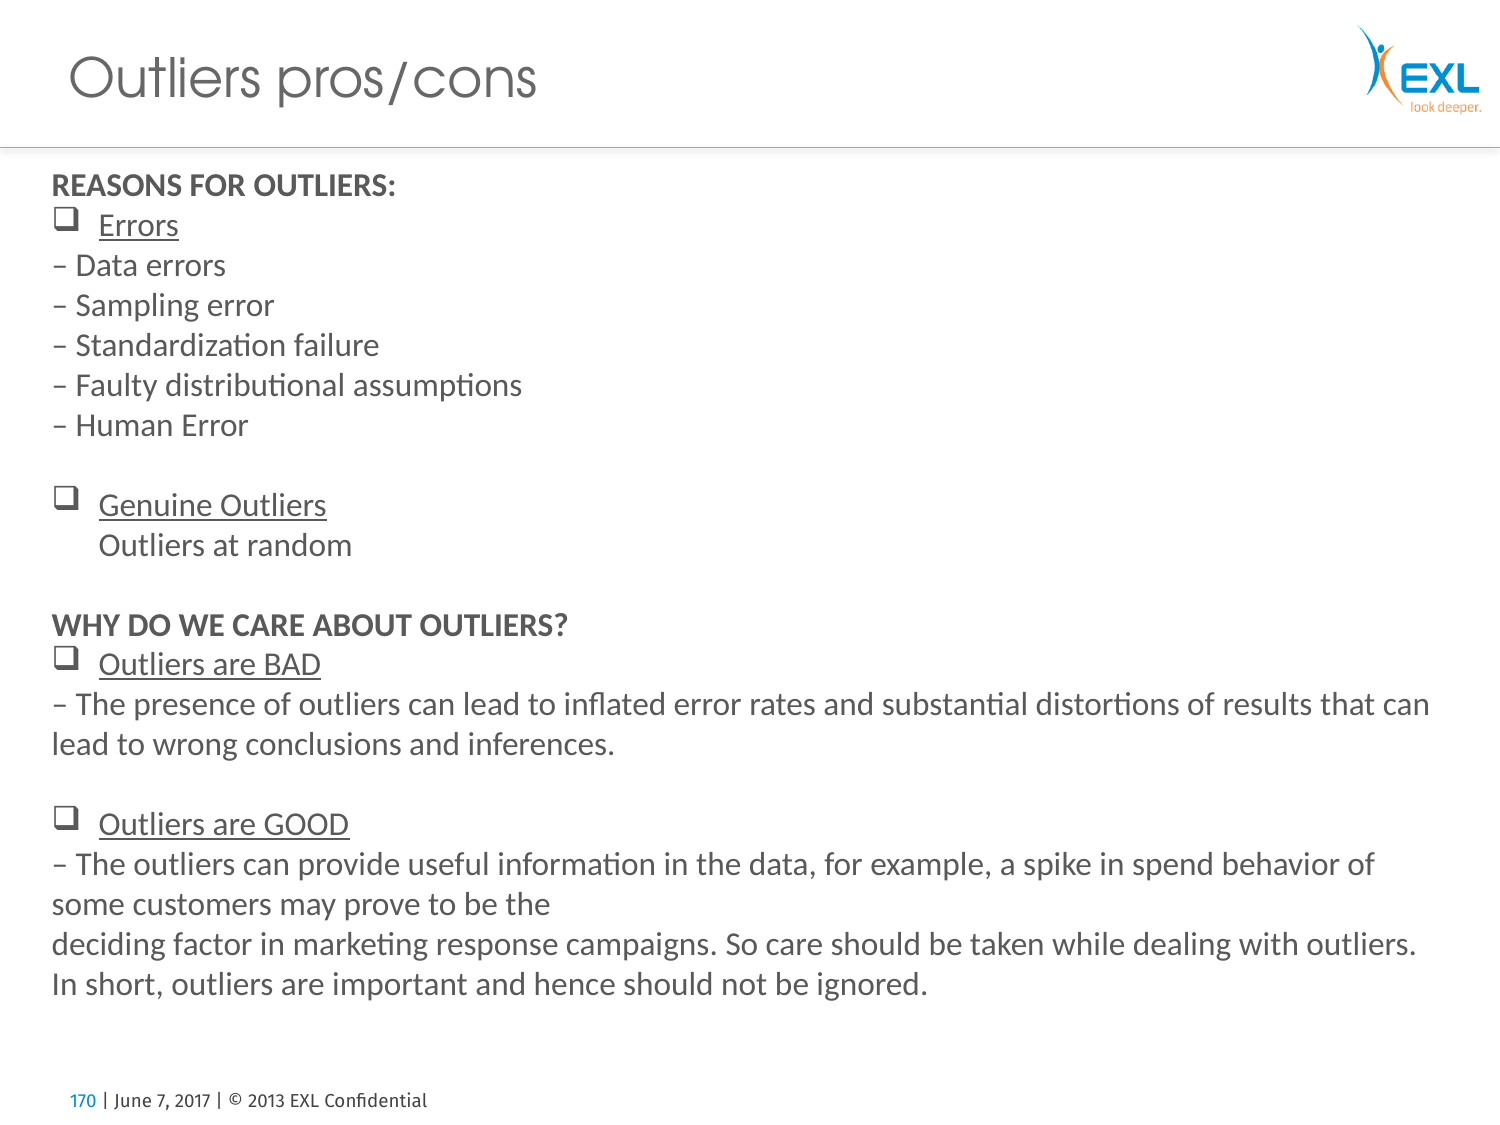

# Outliers pros/cons
REASONS FOR OUTLIERS:
Errors
– Data errors
– Sampling error
– Standardization failure
– Faulty distributional assumptions
– Human Error
Genuine Outliers
Outliers at random

WHY DO WE CARE ABOUT OUTLIERS?
Outliers are BAD
– The presence of outliers can lead to inflated error rates and substantial distortions of results that can lead to wrong conclusions and inferences.

Outliers are GOOD
– The outliers can provide useful information in the data, for example, a spike in spend behavior of some customers may prove to be the
deciding factor in marketing response campaigns. So care should be taken while dealing with outliers.
In short, outliers are important and hence should not be ignored.